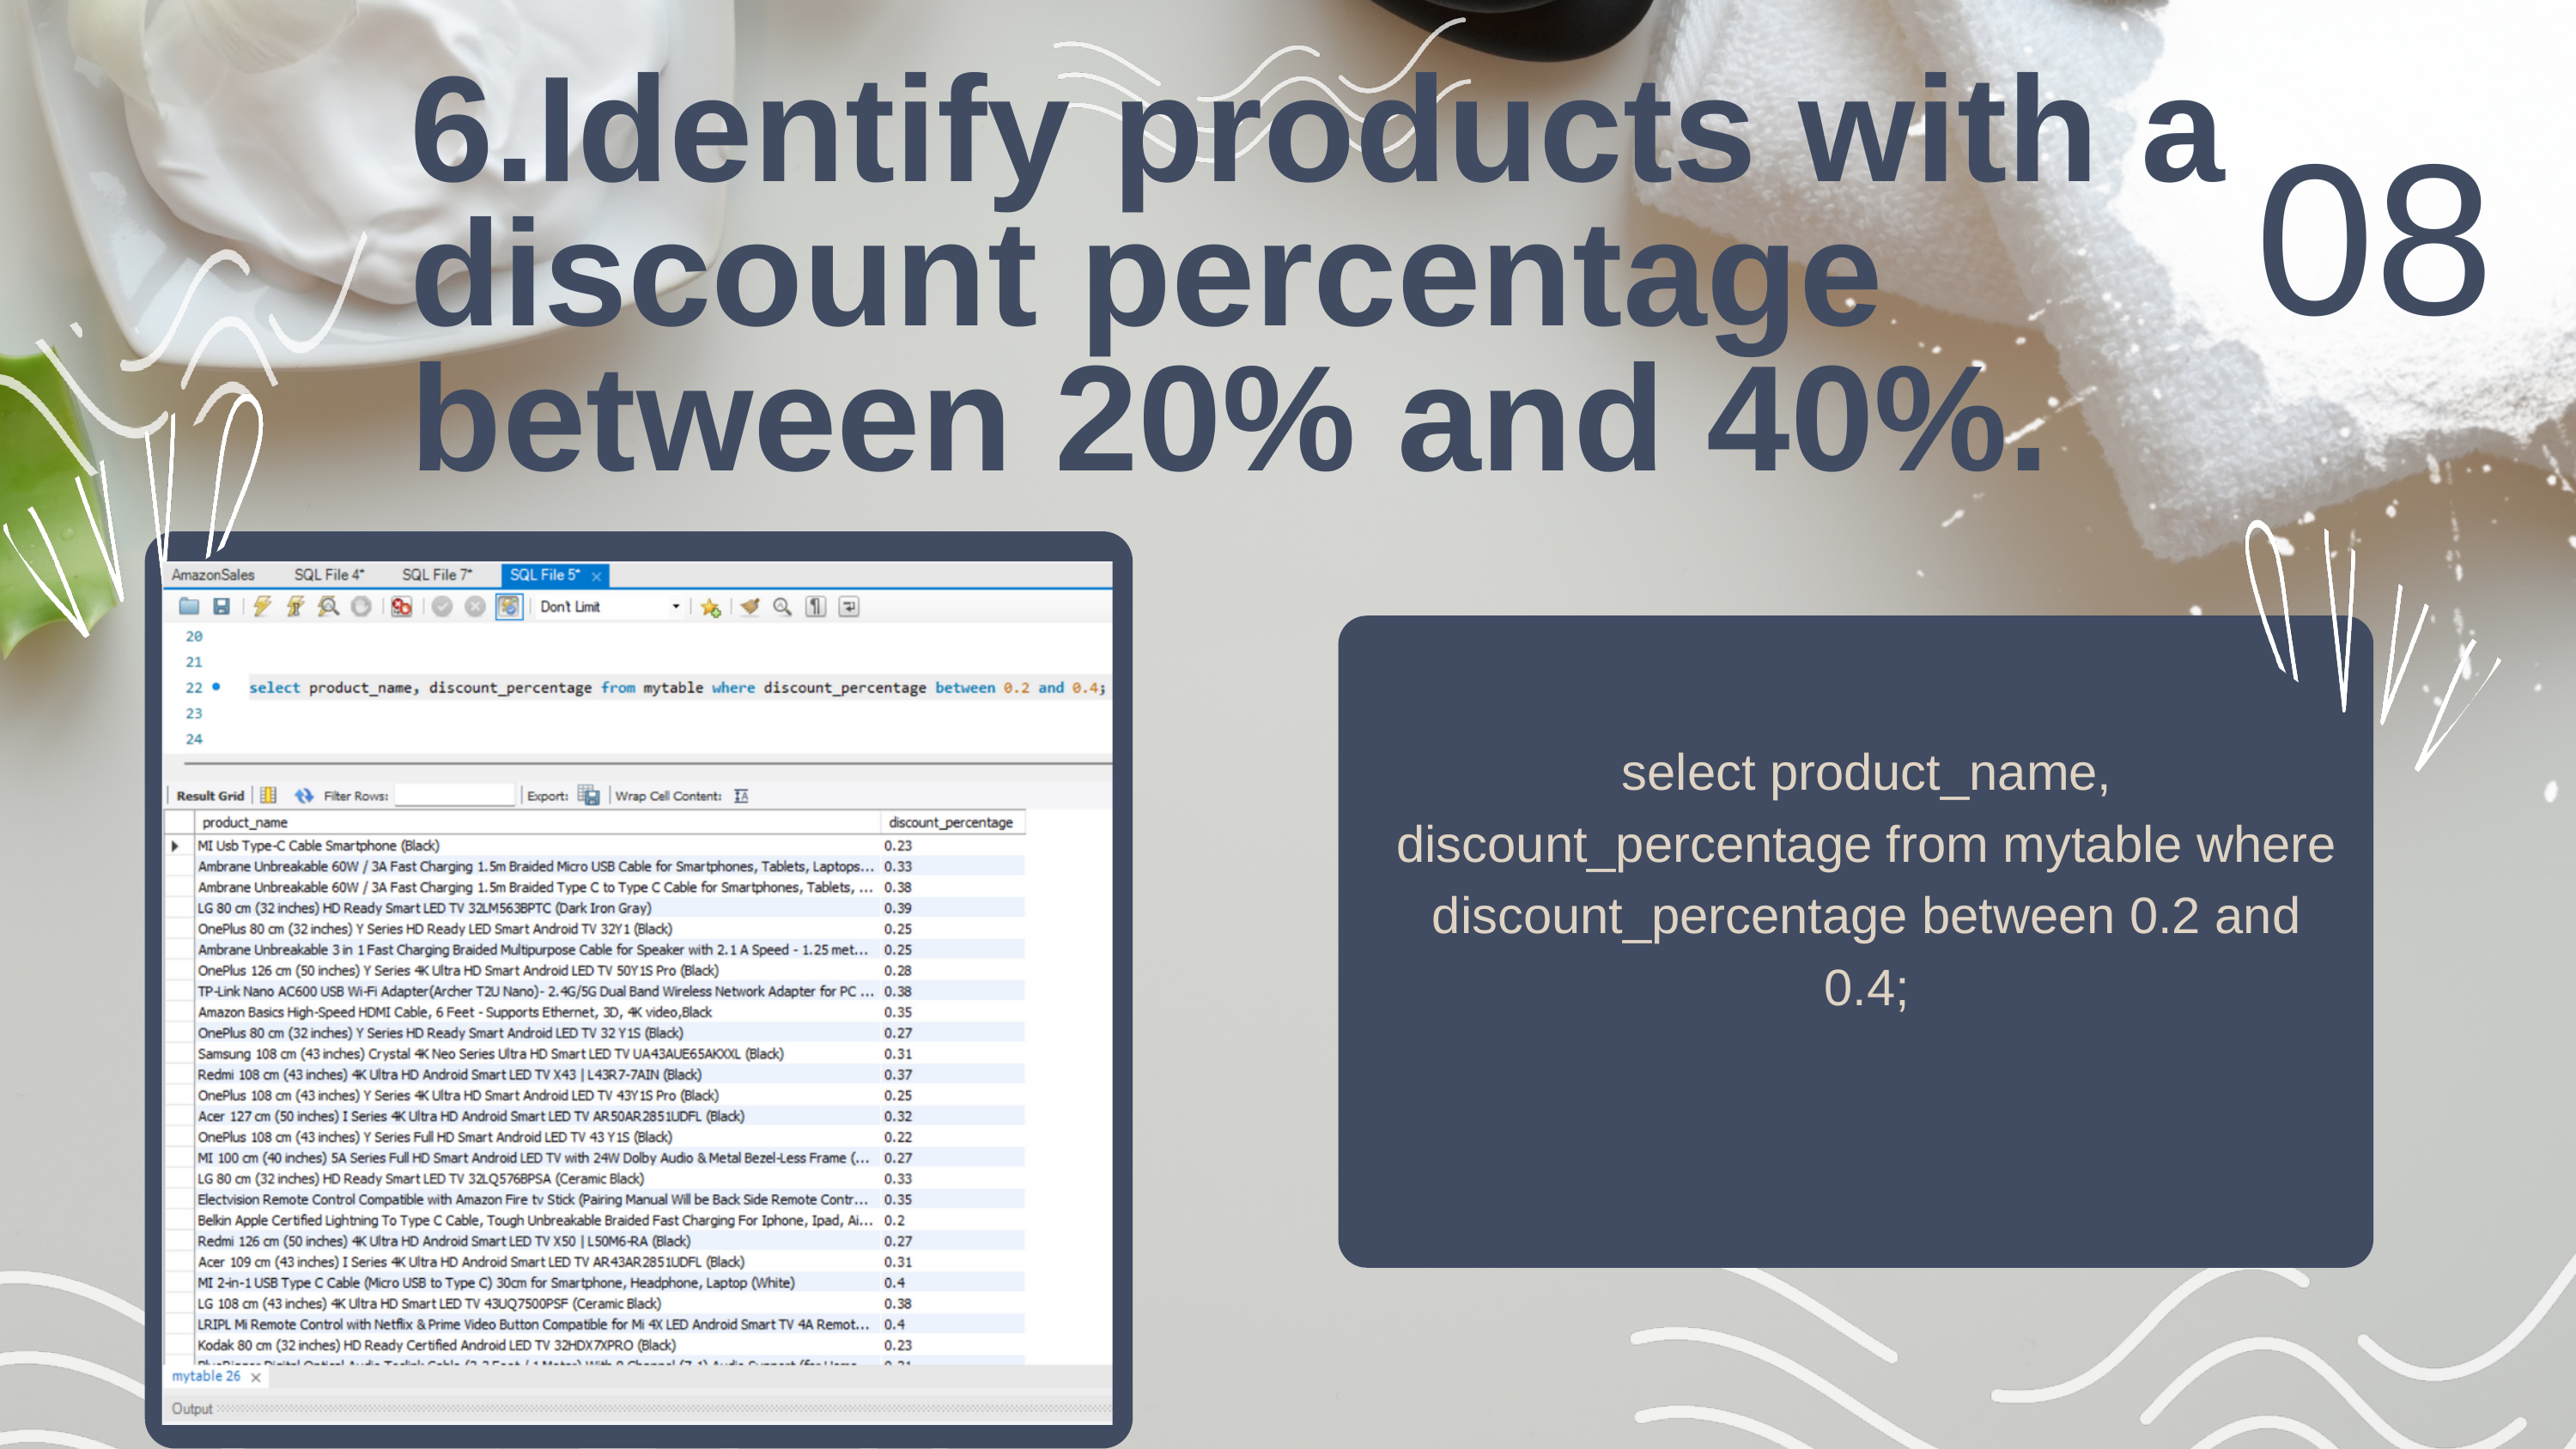

08
6.Identify products with a discount percentage between 20% and 40%.

select product_name, discount_percentage from mytable where discount_percentage between 0.2 and 0.4;